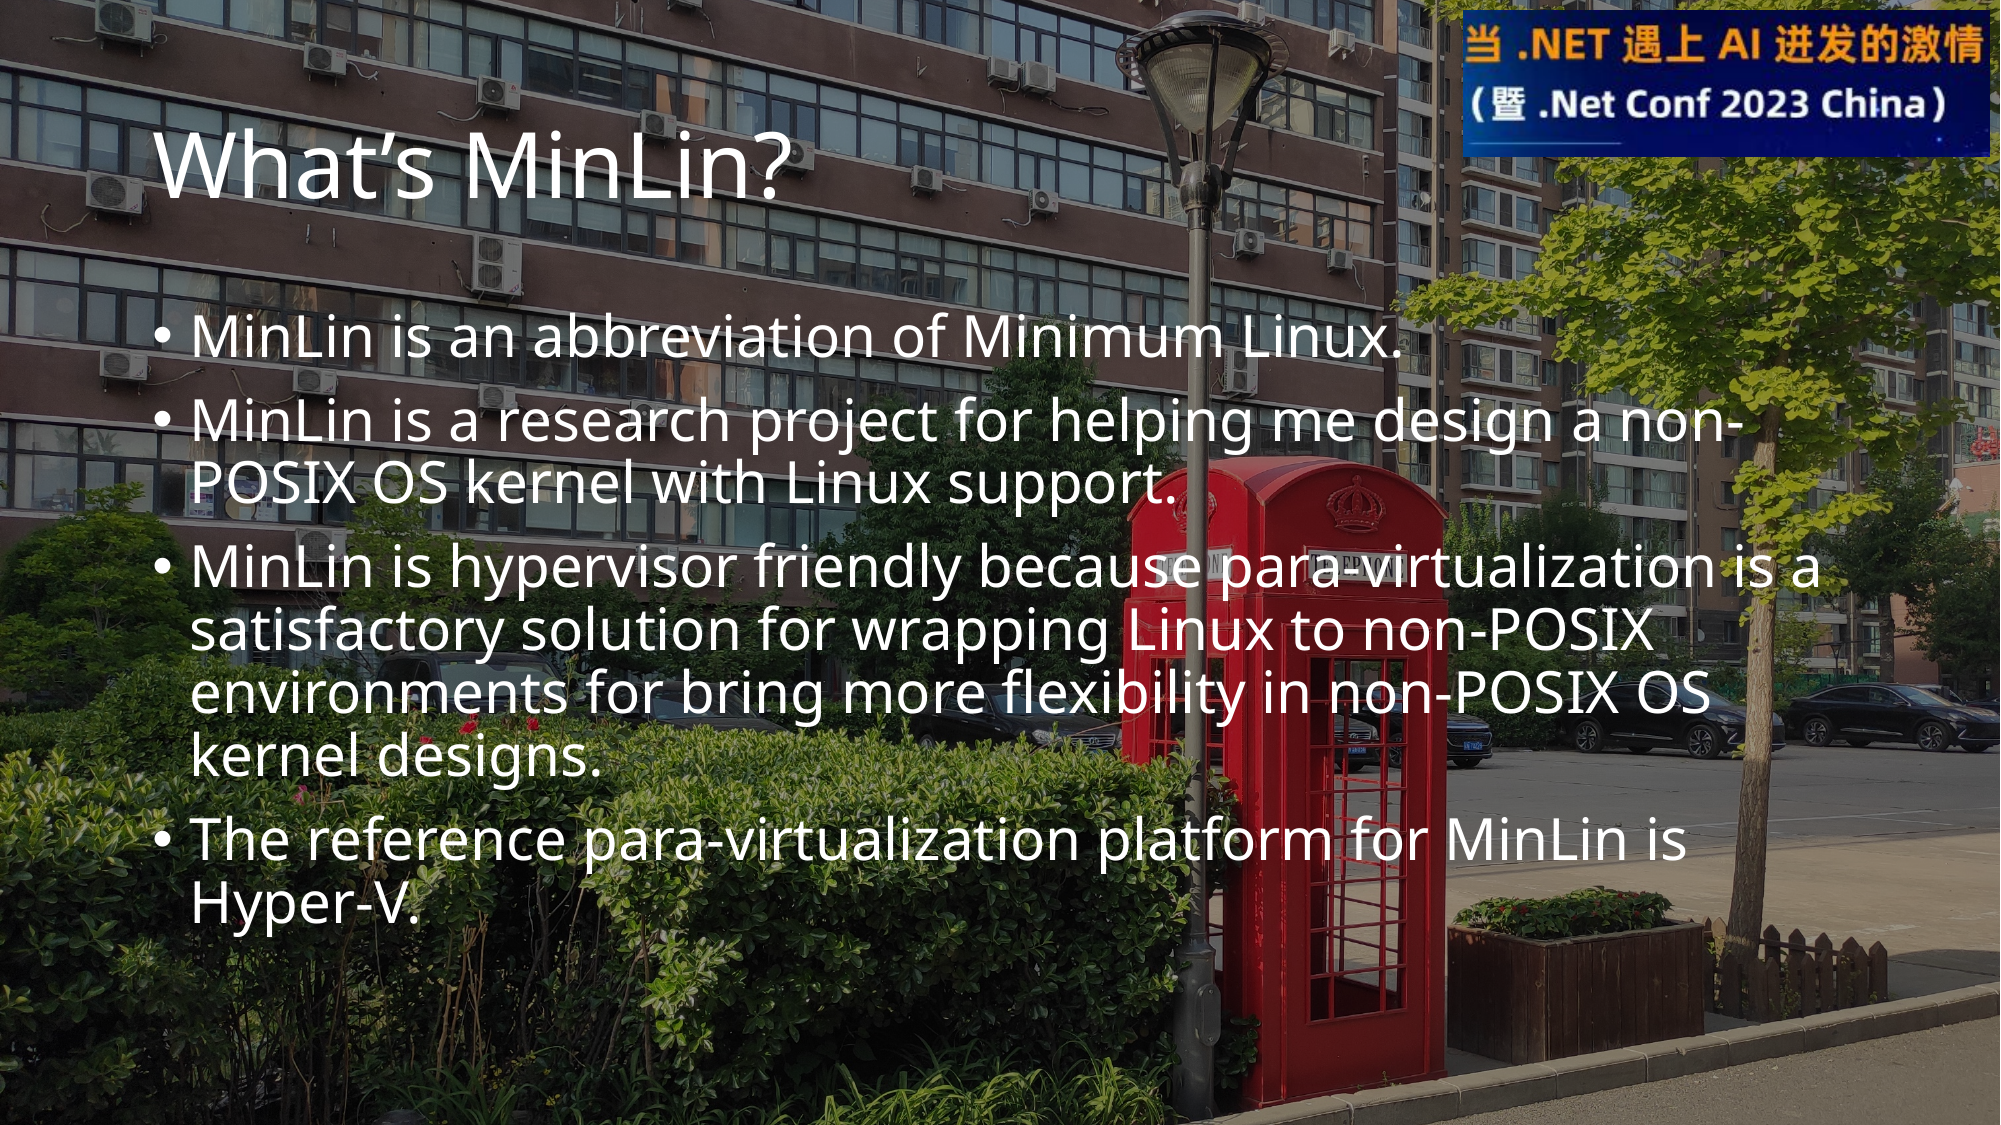

# What’s MinLin?
MinLin is an abbreviation of Minimum Linux.
MinLin is a research project for helping me design a non-POSIX OS kernel with Linux support.
MinLin is hypervisor friendly because para-virtualization is a satisfactory solution for wrapping Linux to non-POSIX environments for bring more flexibility in non-POSIX OS kernel designs.
The reference para-virtualization platform for MinLin is Hyper-V.